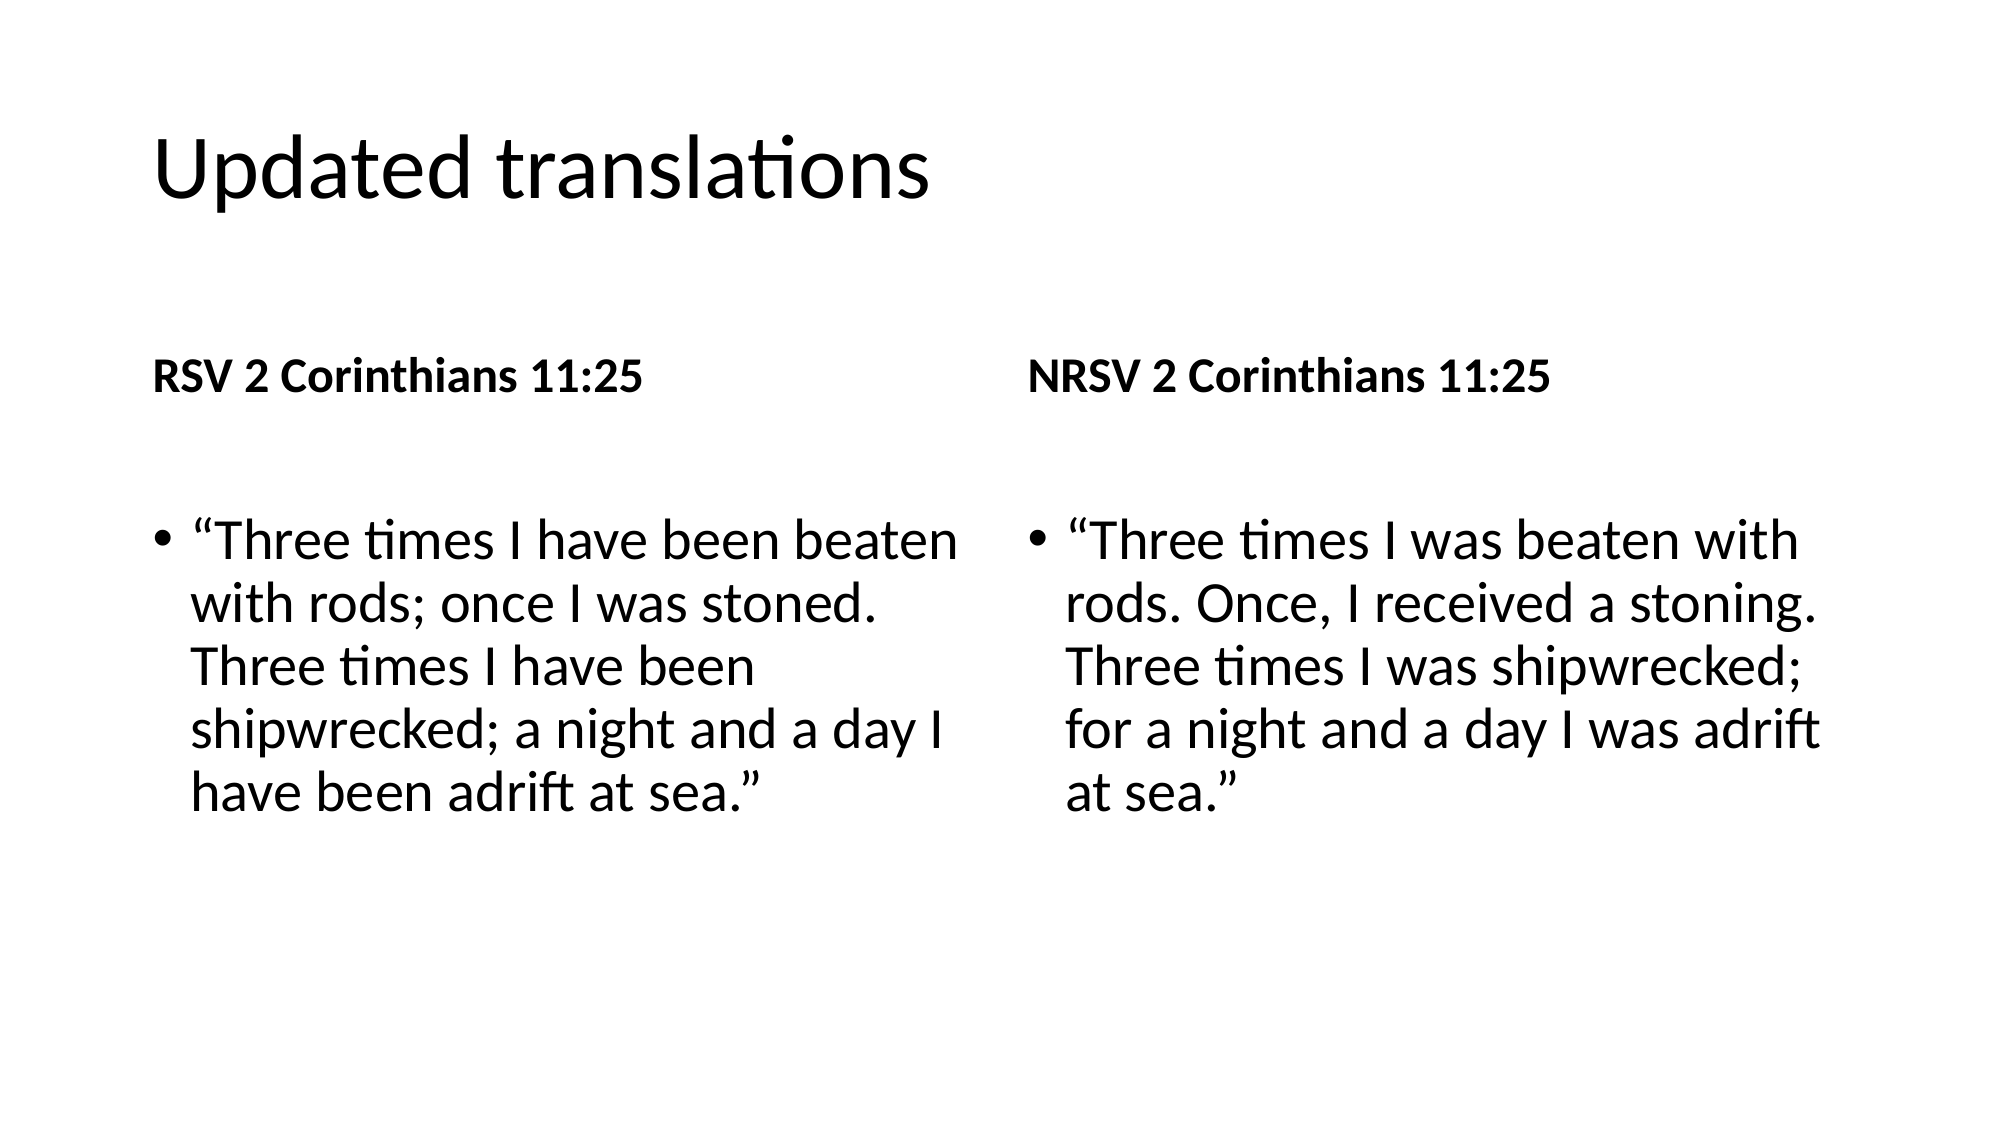

# Updated translations
RSV 2 Corinthians 11:25
NRSV 2 Corinthians 11:25

“Three times I have been beaten with rods; once I was stoned. Three times I have been shipwrecked; a night and a day I have been adrift at sea.”

“Three times I was beaten with rods. Once, I received a stoning. Three times I was shipwrecked; for a night and a day I was adrift at sea.”